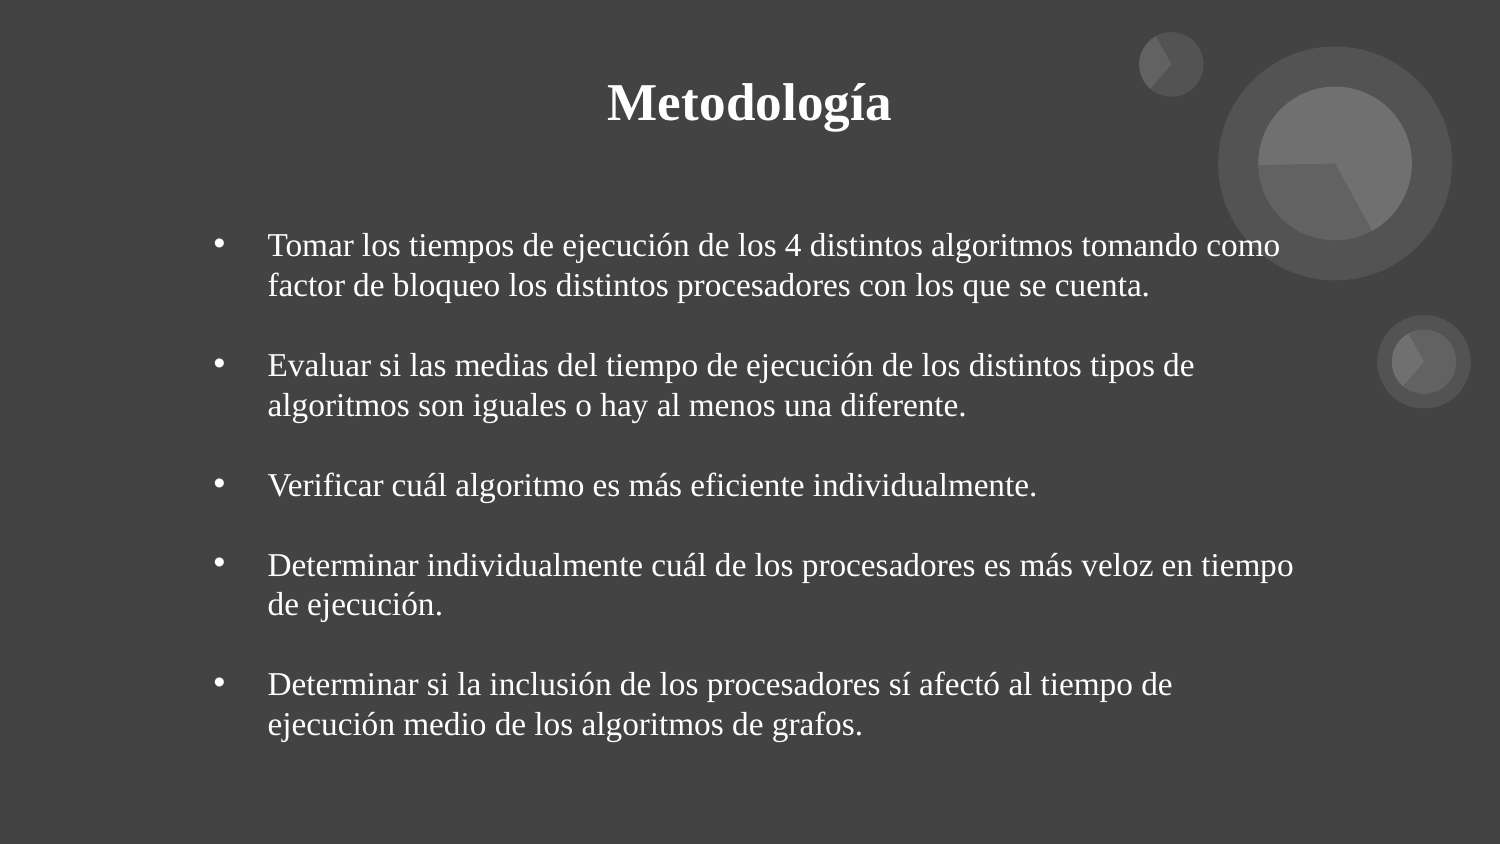

# Metodología

Tomar los tiempos de ejecución de los 4 distintos algoritmos tomando como factor de bloqueo los distintos procesadores con los que se cuenta.

Evaluar si las medias del tiempo de ejecución de los distintos tipos de algoritmos son iguales o hay al menos una diferente.

Verificar cuál algoritmo es más eficiente individualmente.

Determinar individualmente cuál de los procesadores es más veloz en tiempo de ejecución.

Determinar si la inclusión de los procesadores sí afectó al tiempo de ejecución medio de los algoritmos de grafos.